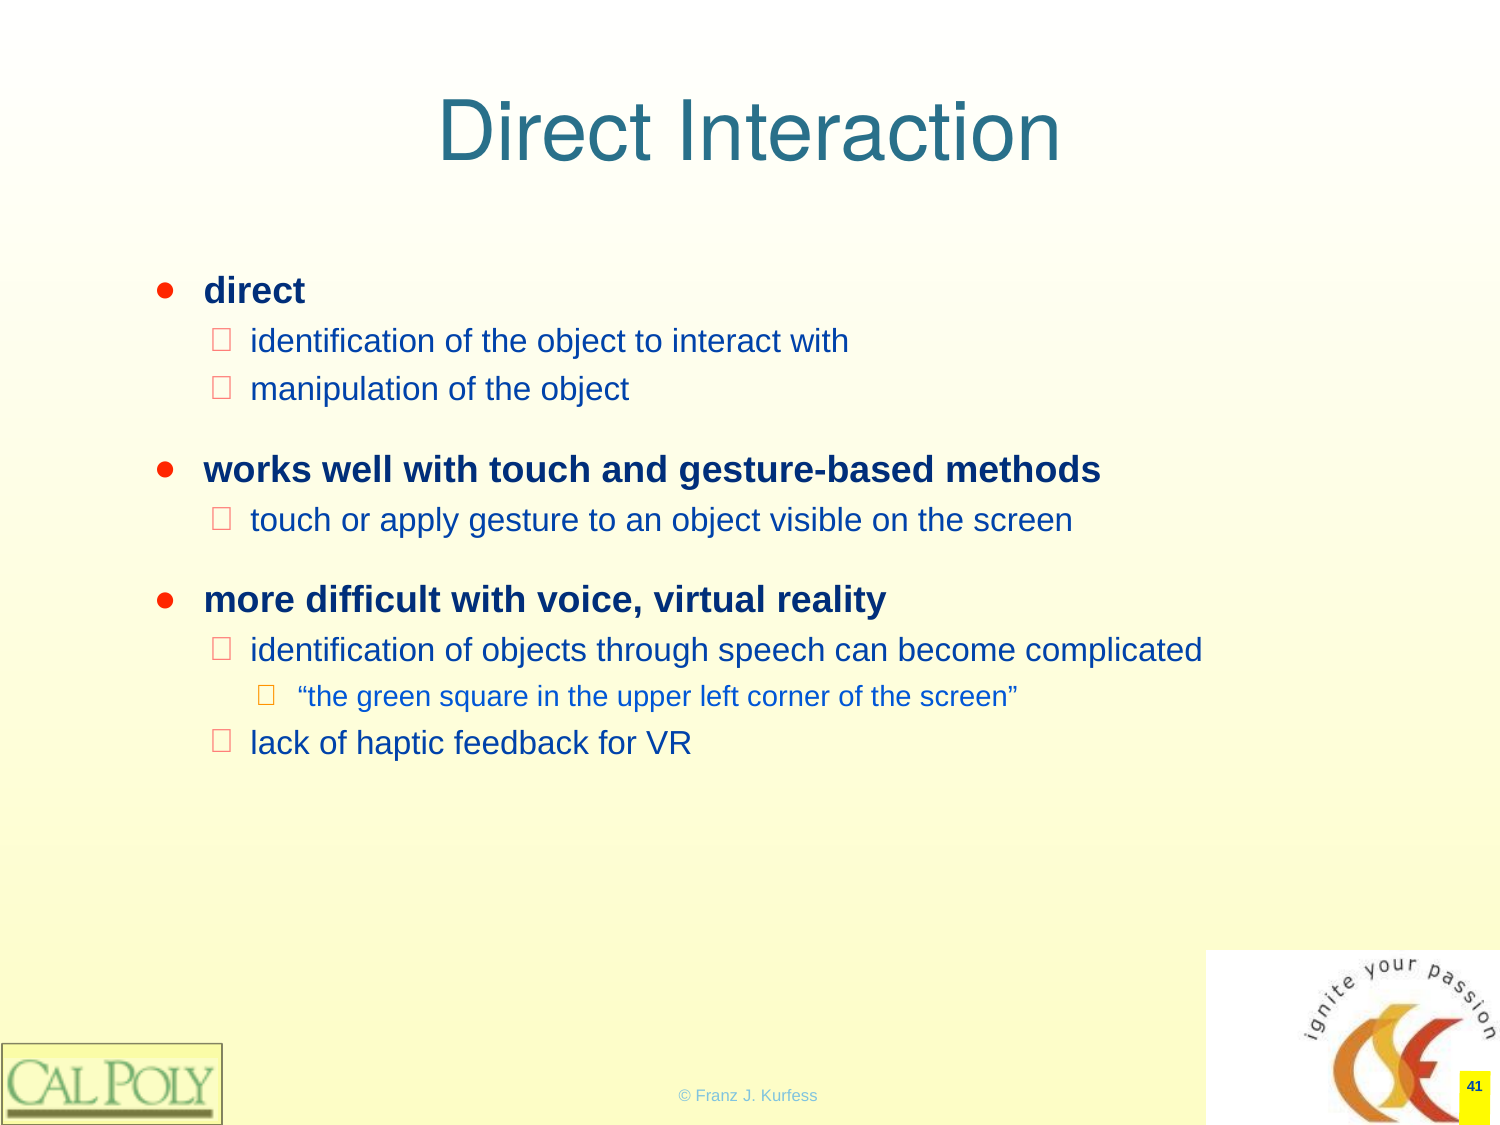

# Direct Interaction
direct
identification of the object to interact with
manipulation of the object
works well with touch and gesture-based methods
touch or apply gesture to an object visible on the screen
more difficult with voice, virtual reality
identification of objects through speech can become complicated
“the green square in the upper left corner of the screen”
lack of haptic feedback for VR
41